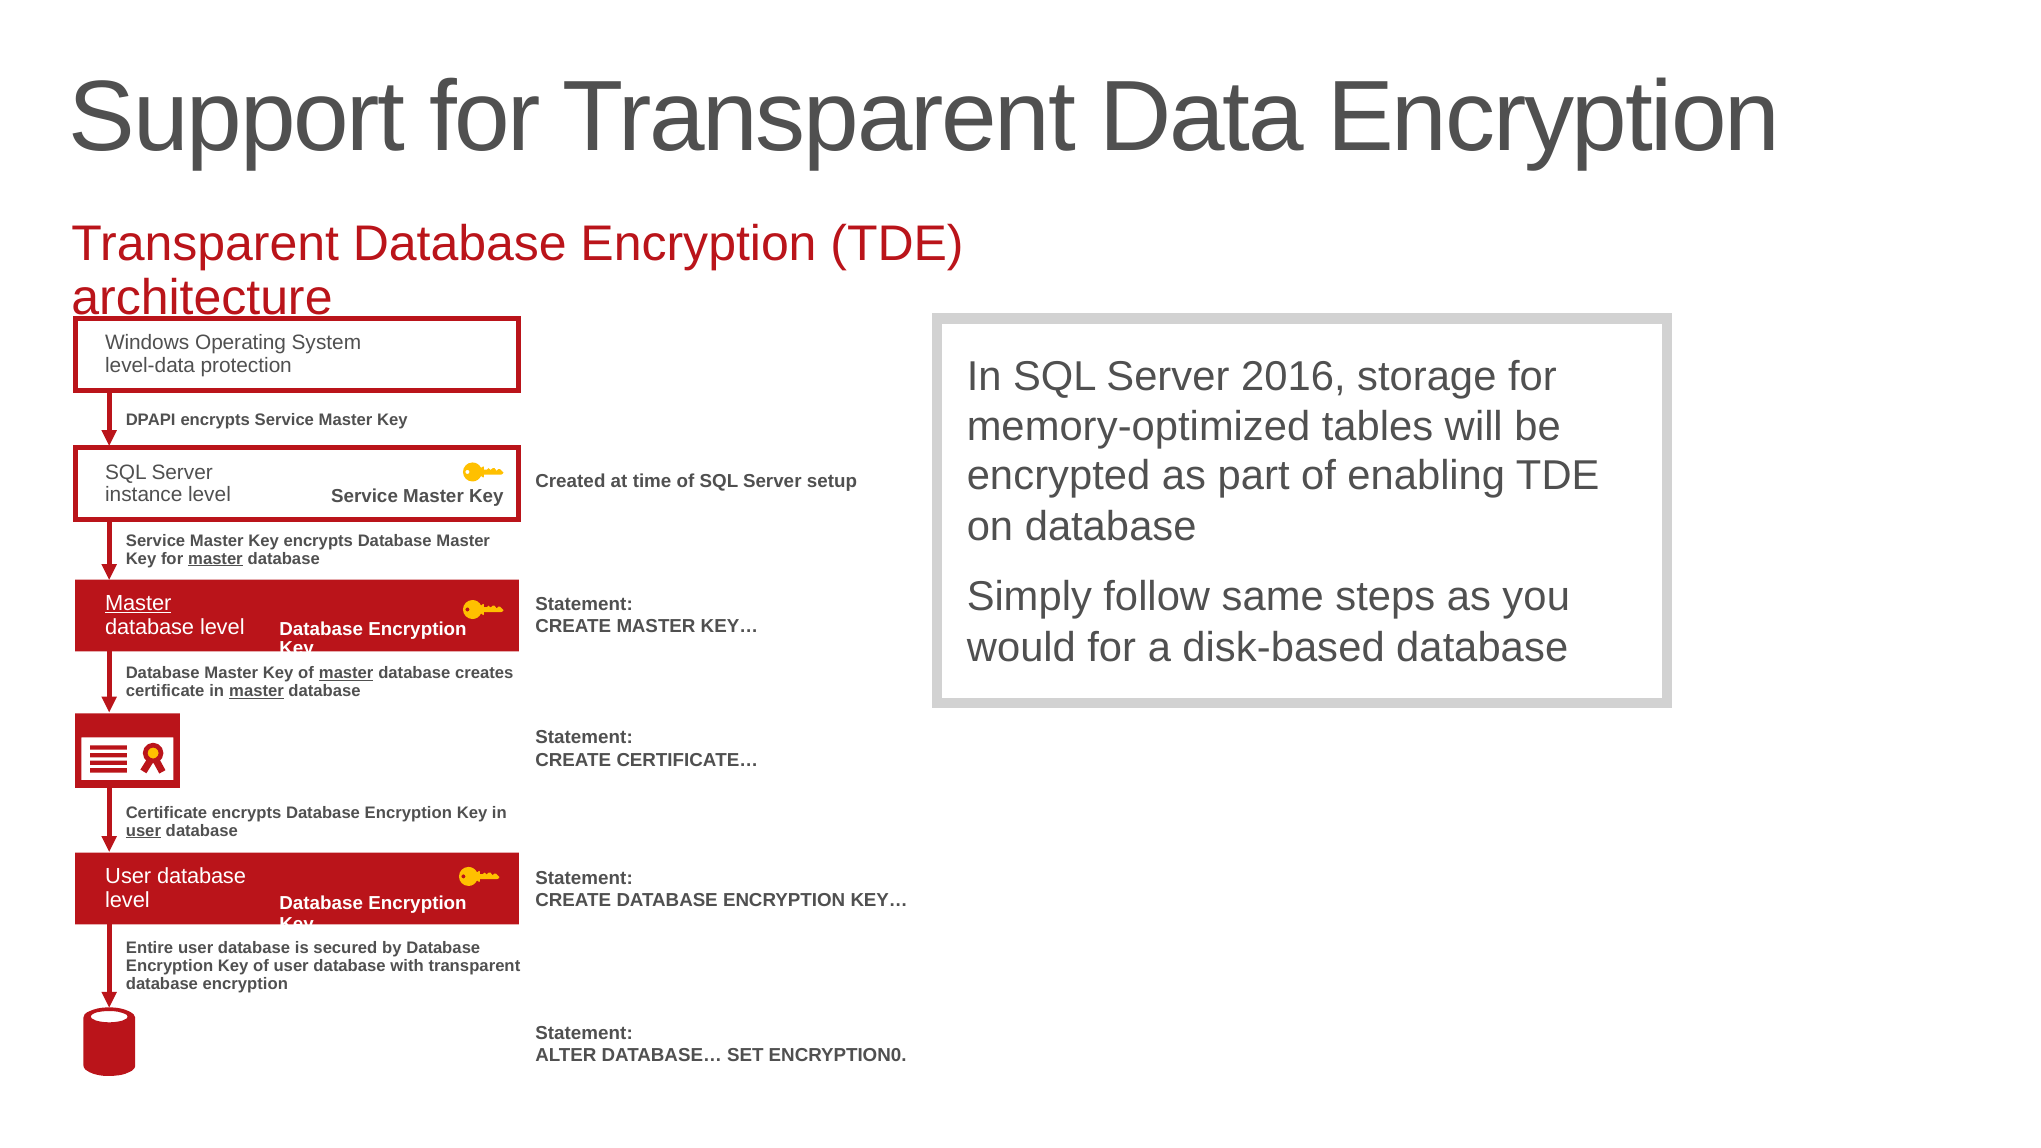

Support for Transparent Data Encryption
Transparent Database Encryption (TDE) architecture
Windows Operating System
level-data protection
DPAPI encrypts Service Master Key
SQL Server
instance level

Created at time of SQL Server setup
Service Master Key
Service Master Key encrypts Database Master Key for master database
Statement:
CREATE MASTER KEY…
Master
database level
Database Encryption Key

Database Master Key of master database creates certificate in master database
Statement:
CREATE CERTIFICATE…

Certificate encrypts Database Encryption Key in user database
Statement:
CREATE DATABASE ENCRYPTION KEY…
User database
level

Database Encryption Key
Entire user database is secured by Database Encryption Key of user database with transparent database encryption
Statement:
ALTER DATABASE… SET ENCRYPTION0.

In SQL Server 2016, storage for memory-optimized tables will be encrypted as part of enabling TDE on database
Simply follow same steps as you would for a disk-based database